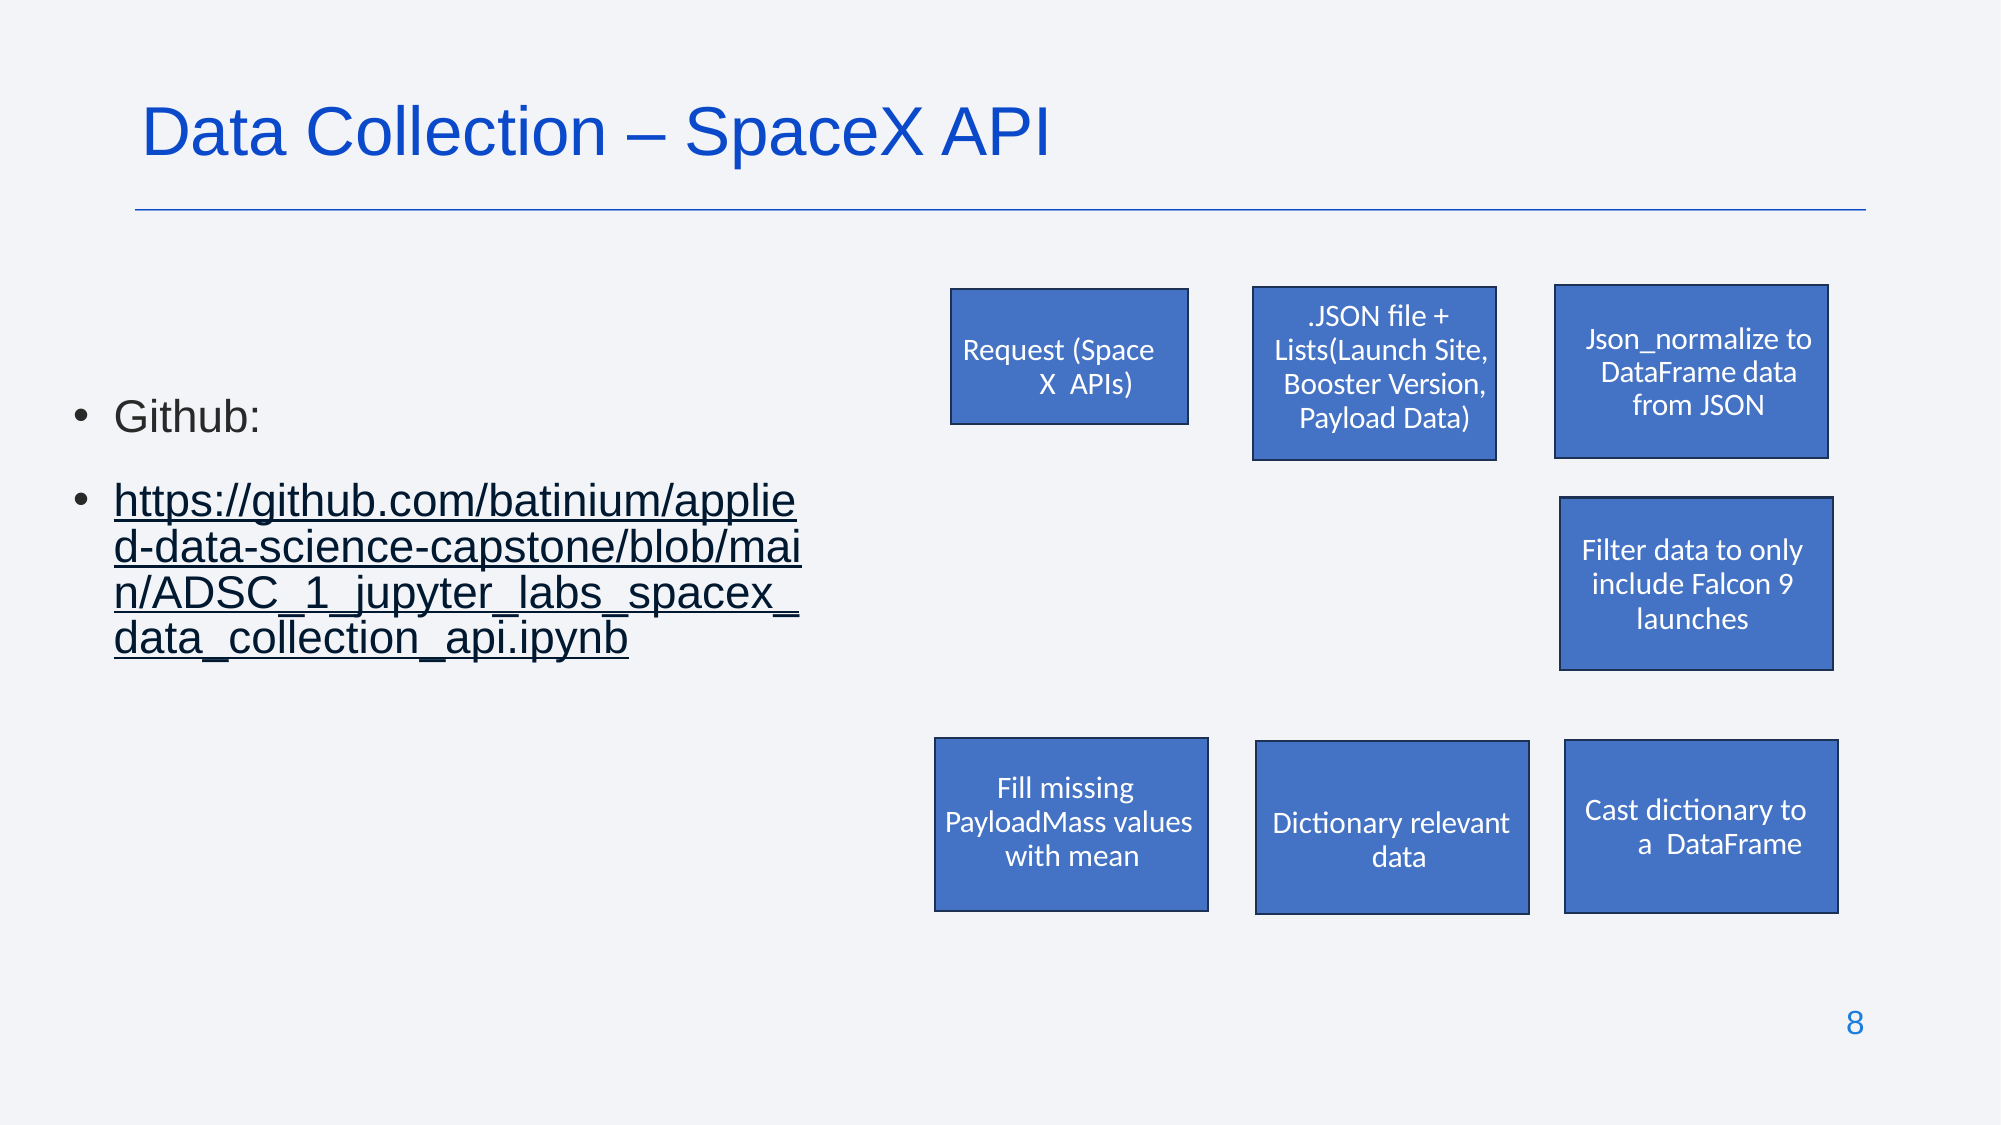

Data Collection – SpaceX API

.JSON file +  Lists(Launch Site,  Booster Version,  Payload Data)

Github:
https://github.com/batinium/applied-data-science-capstone/blob/main/ADSC_1_jupyter_labs_spacex_data_collection_api.ipynb

Json_normalize to  DataFrame data  from JSON
Request (Space X  APIs)

Filter data to only  include Falcon 9  launches

Fill missing  PayloadMass values  with mean
Cast dictionary to a  DataFrame
Dictionary relevant  data
8